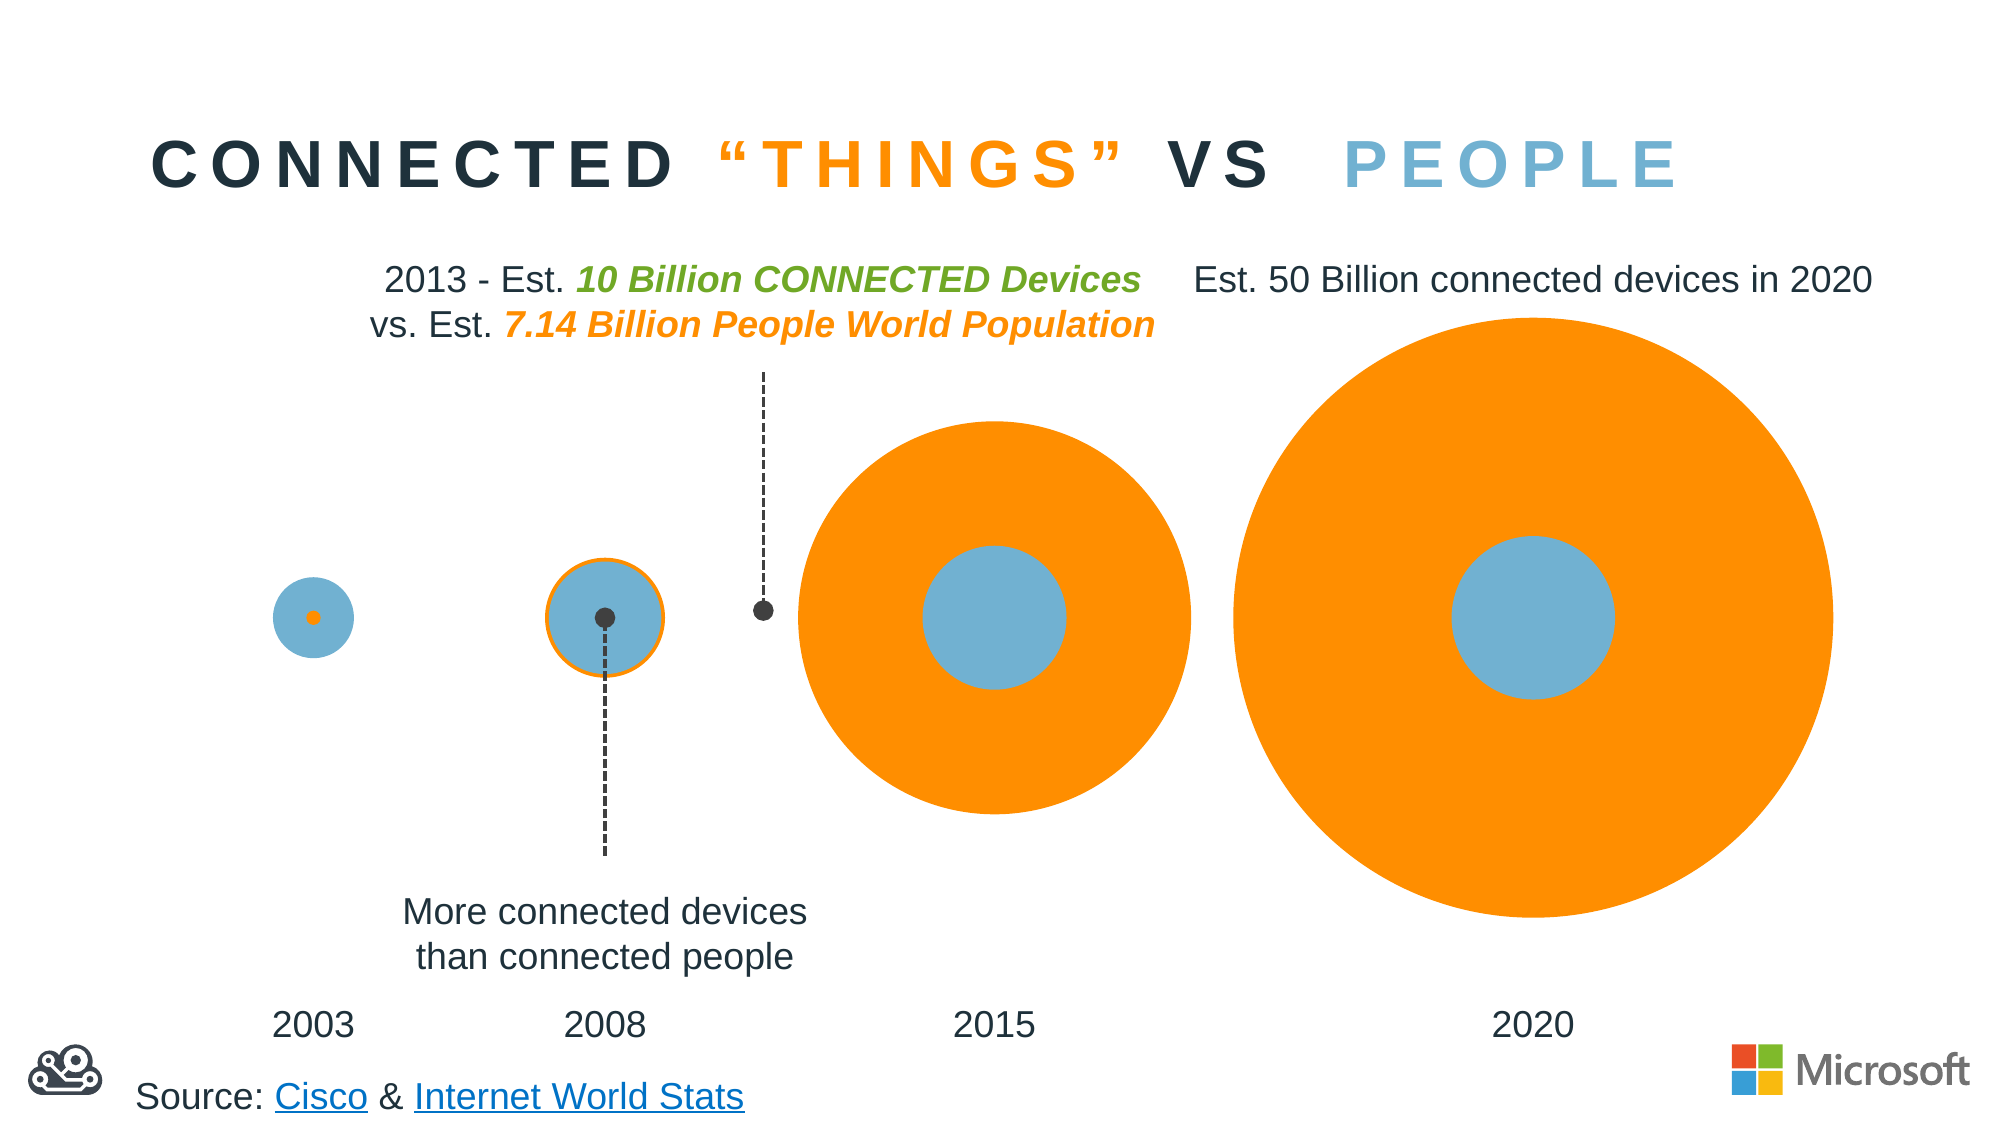

# CONNECTED “THINGS” vs  people
Est. 50 Billion connected devices in 2020

2020

2015
2013 - Est. 10 Billion CONNECTED Devices
vs. Est. 7.14 Billion People World Population

More connected devices
than connected people
2008

2003
Source: Cisco & Internet World Stats